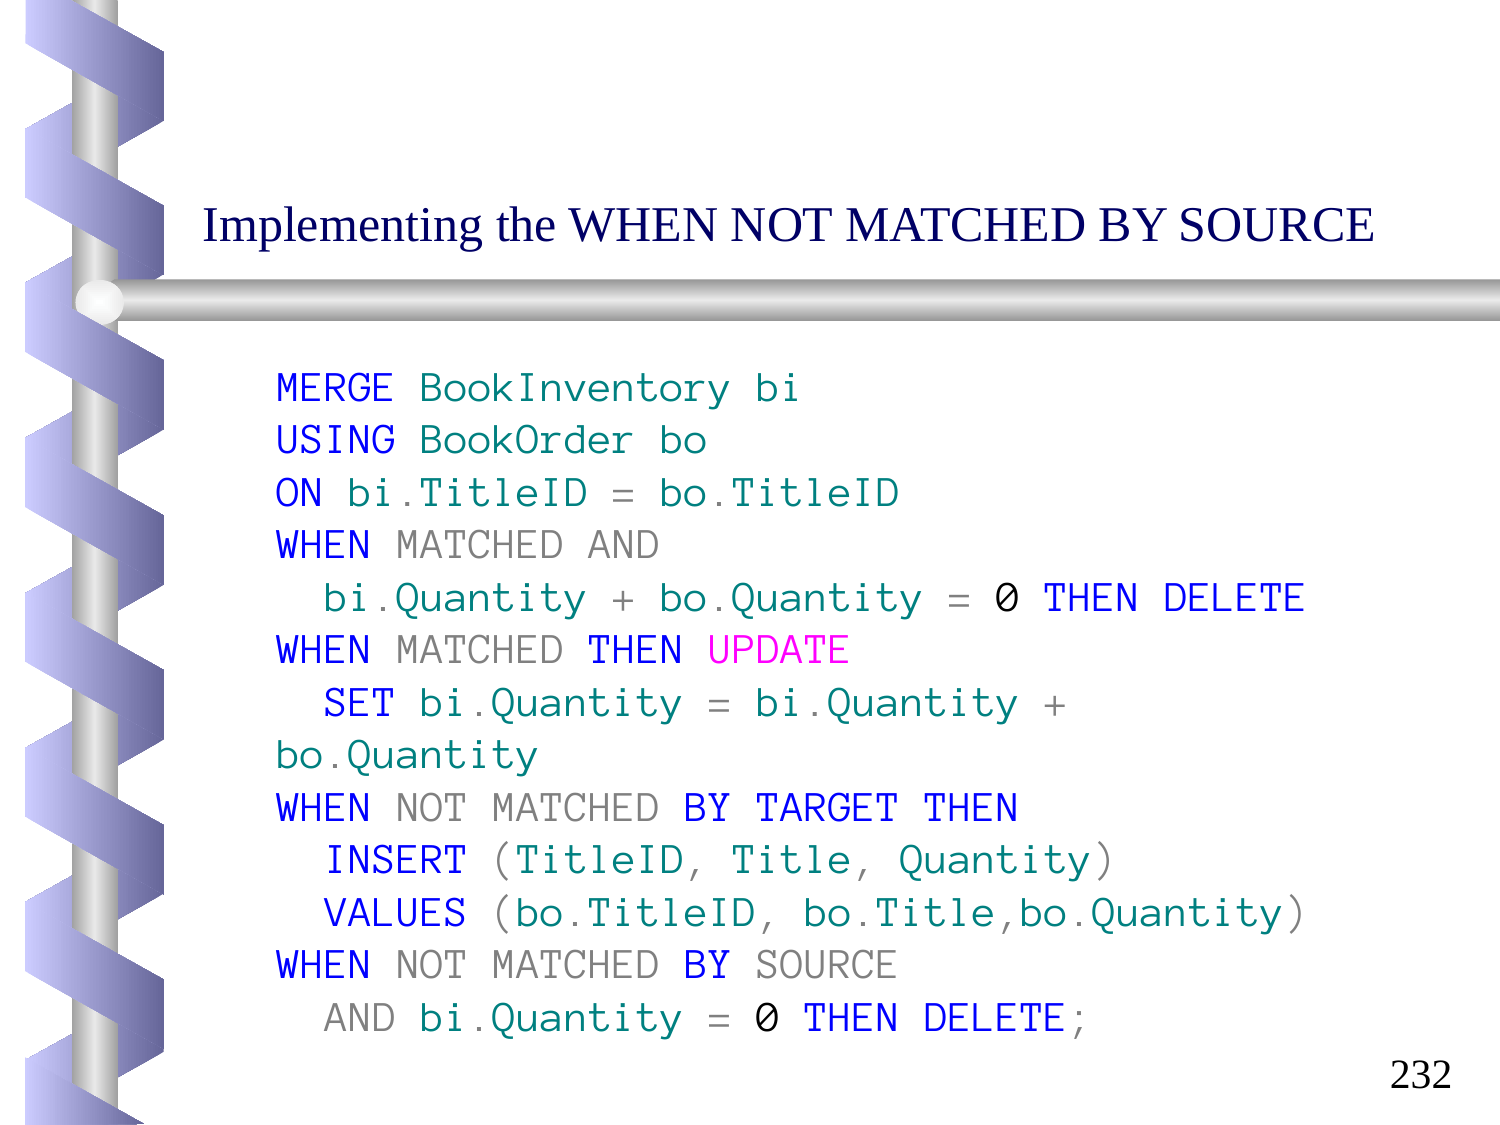

# Implementing the WHEN NOT MATCHED BY SOURCE
MERGE BookInventory bi
USING BookOrder bo
ON bi.TitleID = bo.TitleID
WHEN MATCHED AND
  bi.Quantity + bo.Quantity = 0 THEN DELETE
WHEN MATCHED THEN UPDATE
  SET bi.Quantity = bi.Quantity + bo.Quantity
WHEN NOT MATCHED BY TARGET THEN
  INSERT (TitleID, Title, Quantity)
  VALUES (bo.TitleID, bo.Title,bo.Quantity)
WHEN NOT MATCHED BY SOURCE
  AND bi.Quantity = 0 THEN DELETE;